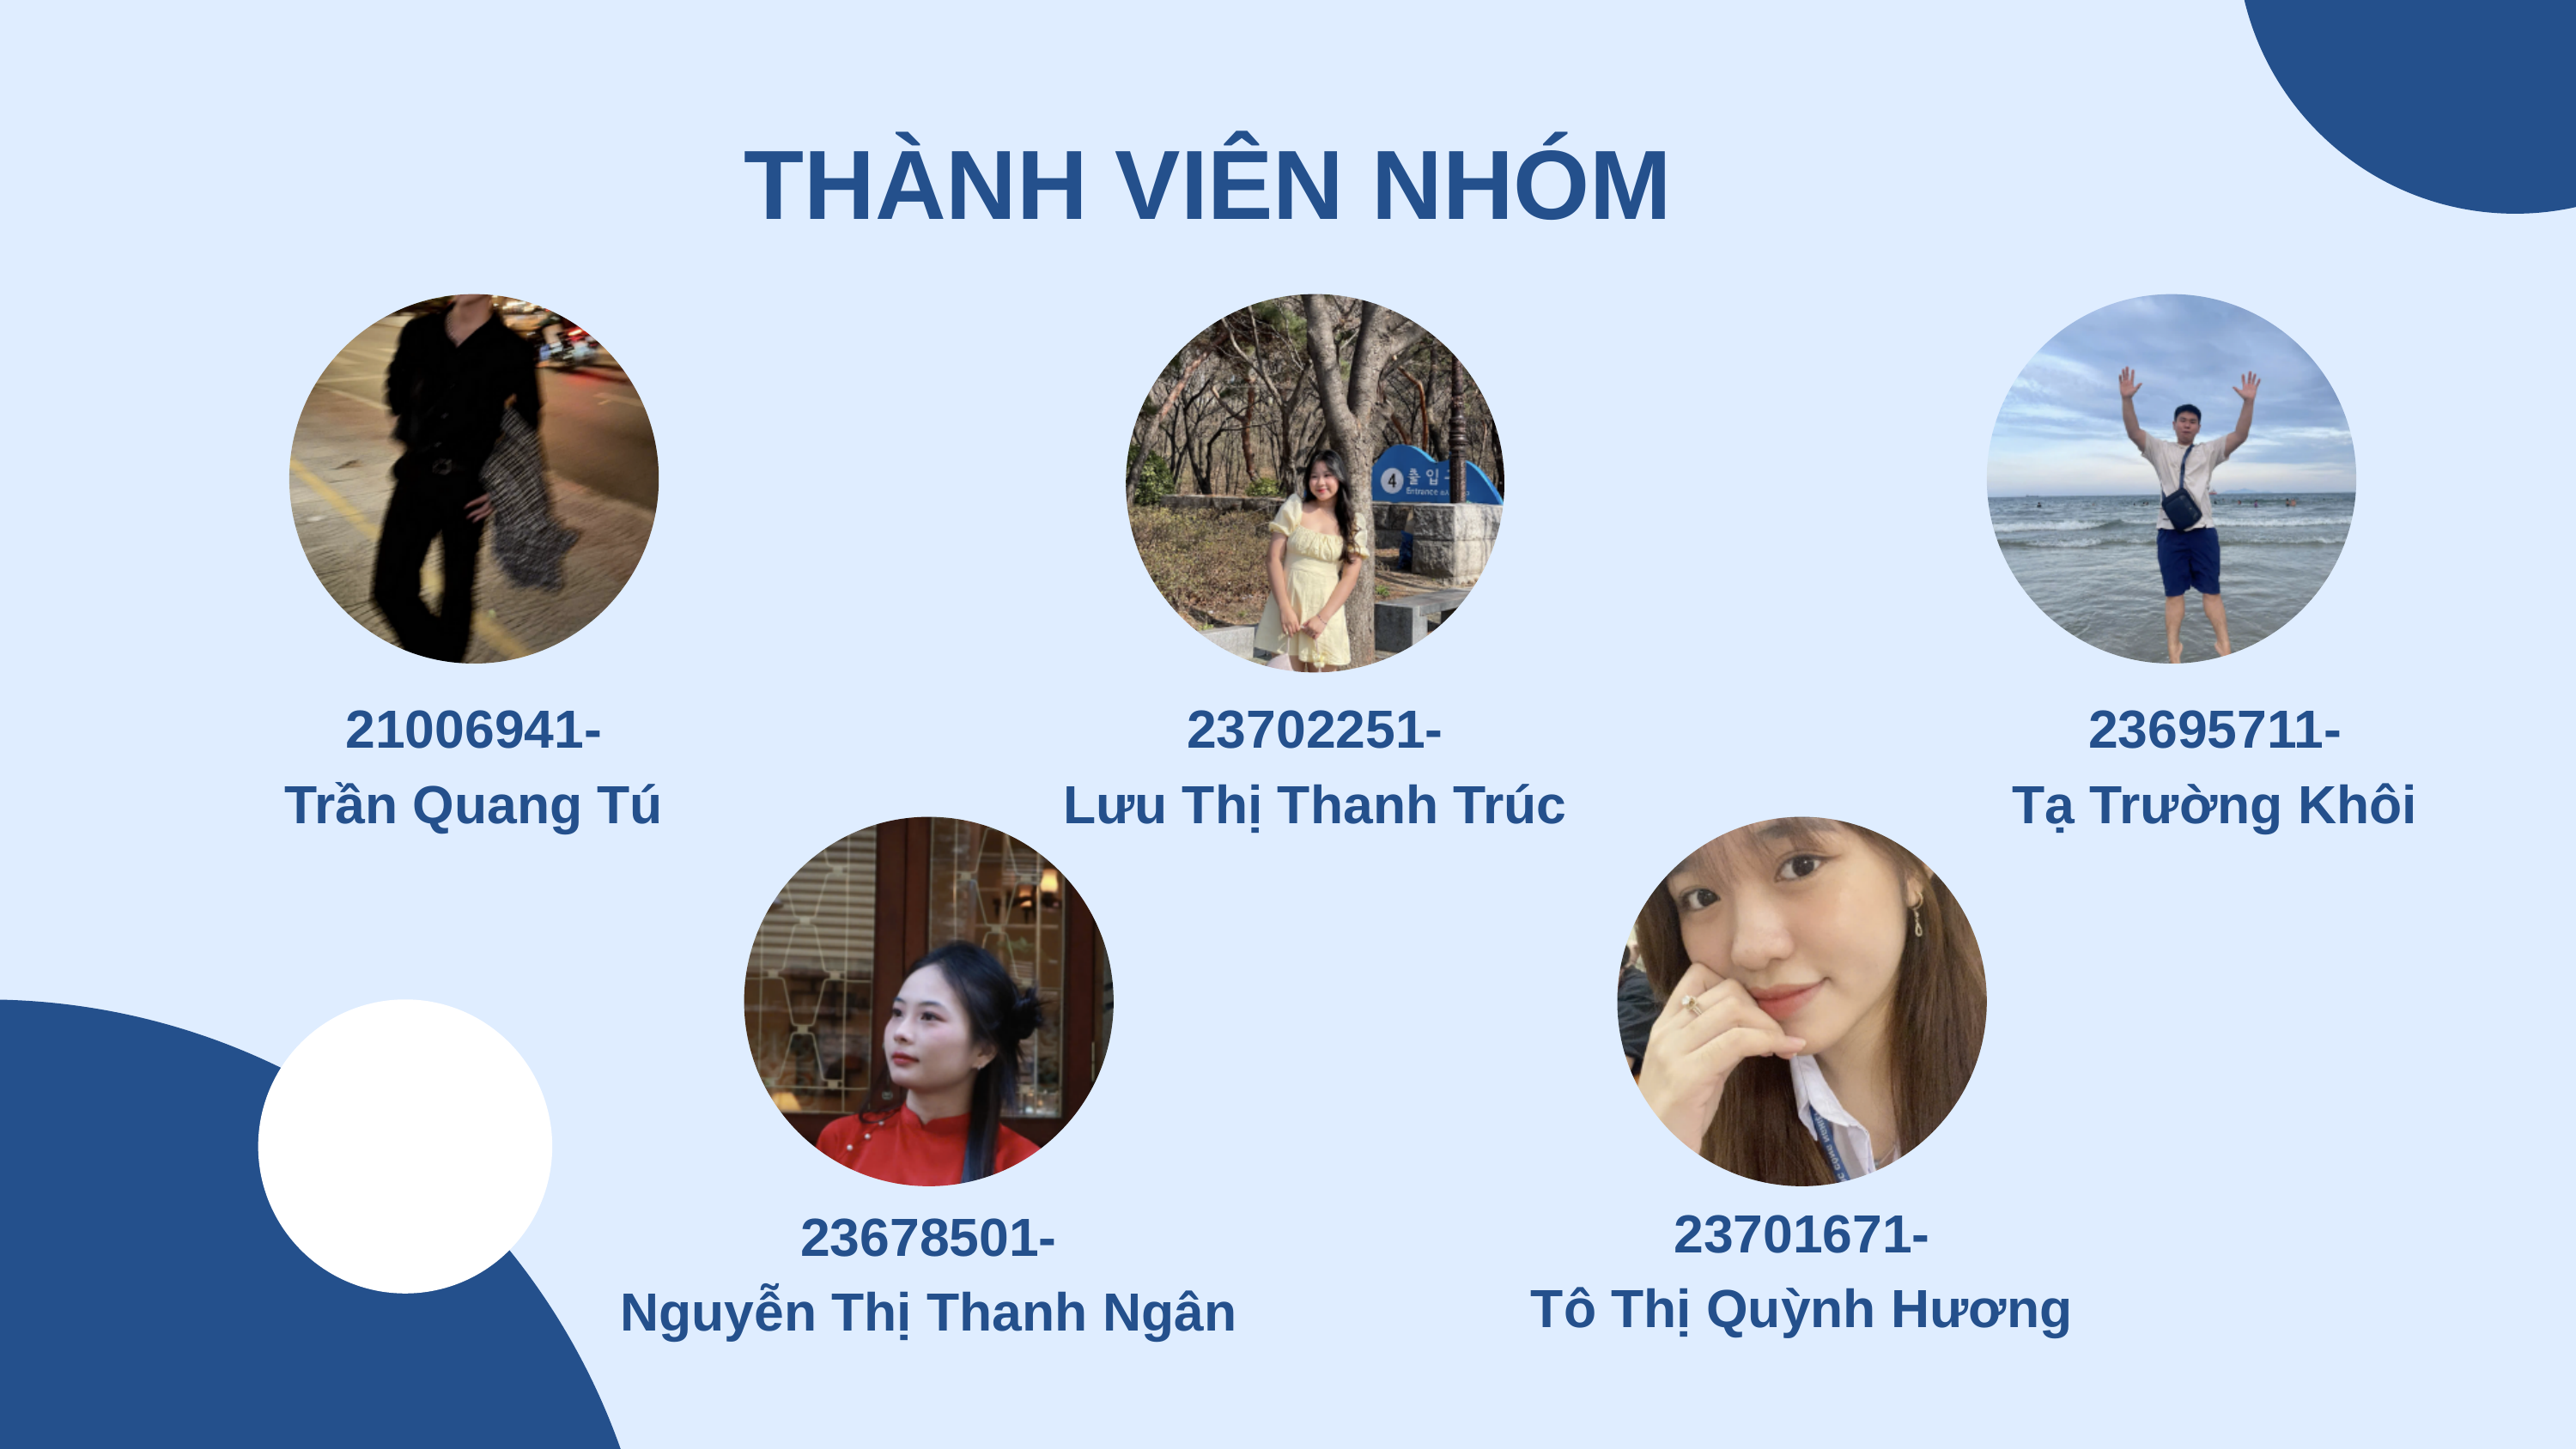

THÀNH VIÊN NHÓM

21006941-
Trần Quang Tú
23702251-
Lưu Thị Thanh Trúc
23695711-
Tạ Trường Khôi

23701671-
Tô Thị Quỳnh Hương

23678501-
Nguyễn Thị Thanh Ngân